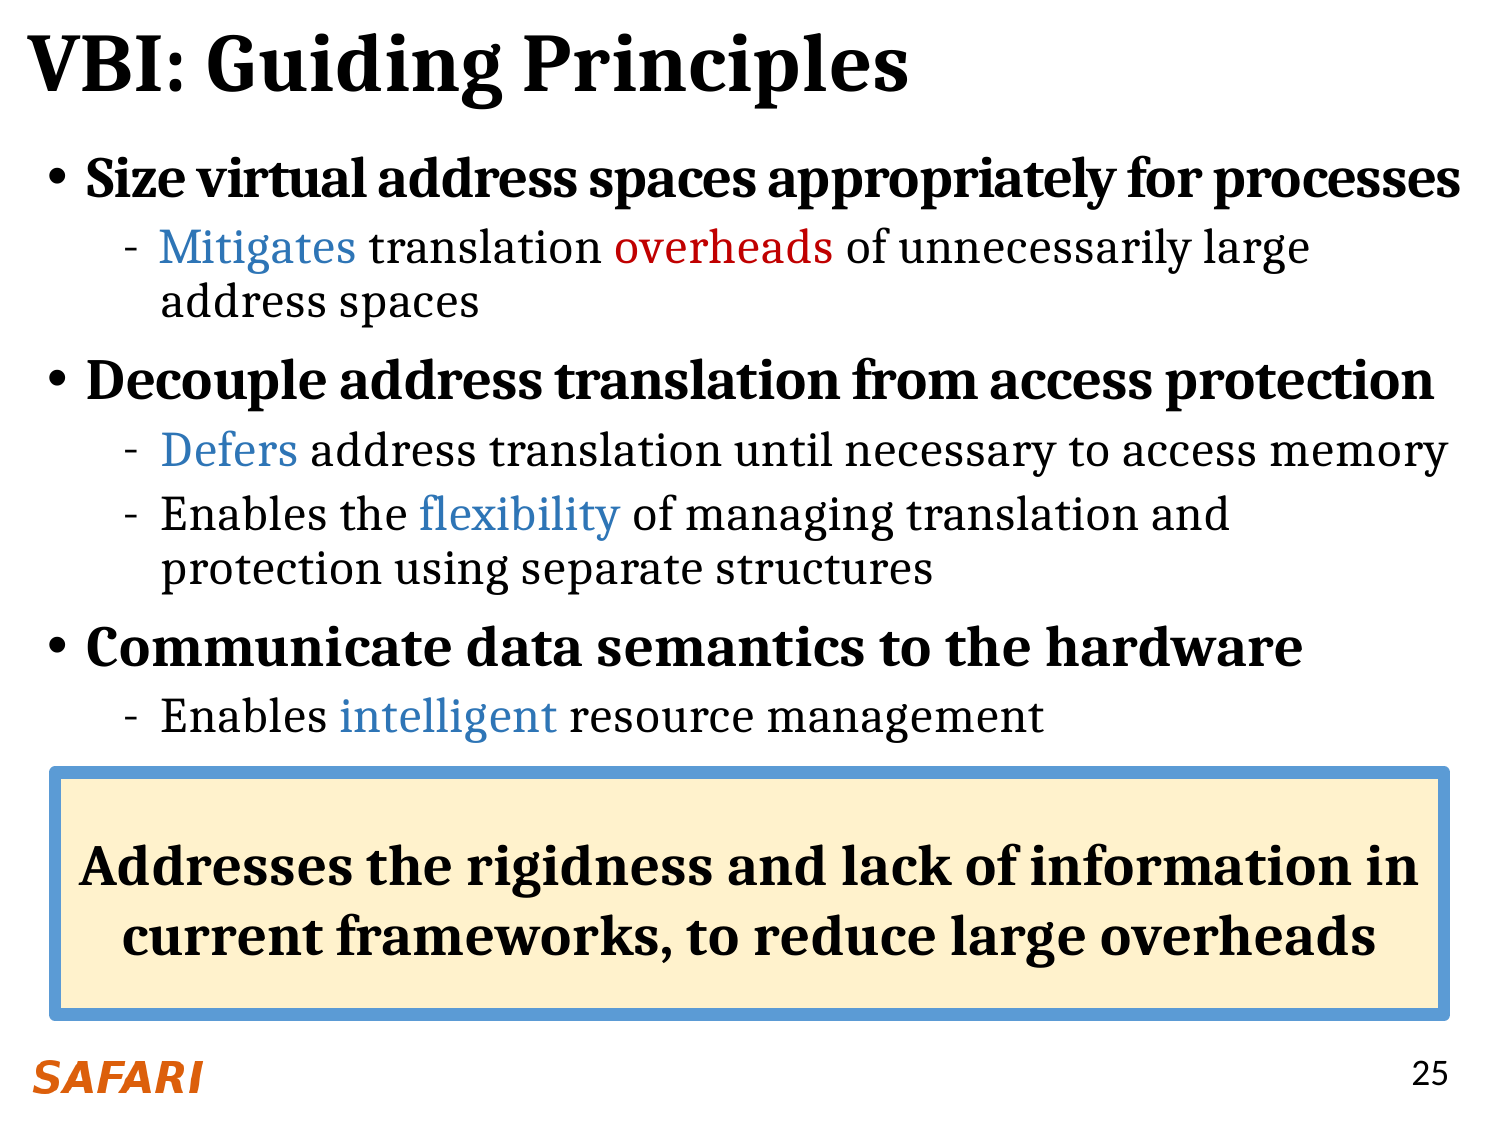

# VBI: Guiding Principles
Size virtual address spaces appropriately for processes
Mitigates translation overheads of unnecessarily large address spaces
Decouple address translation from access protection
Defers address translation until necessary to access memory
Enables the flexibility of managing translation and protection using separate structures
Communicate data semantics to the hardware
Enables intelligent resource management

Addresses the rigidness and lack of information in current frameworks, to reduce large overheads

25